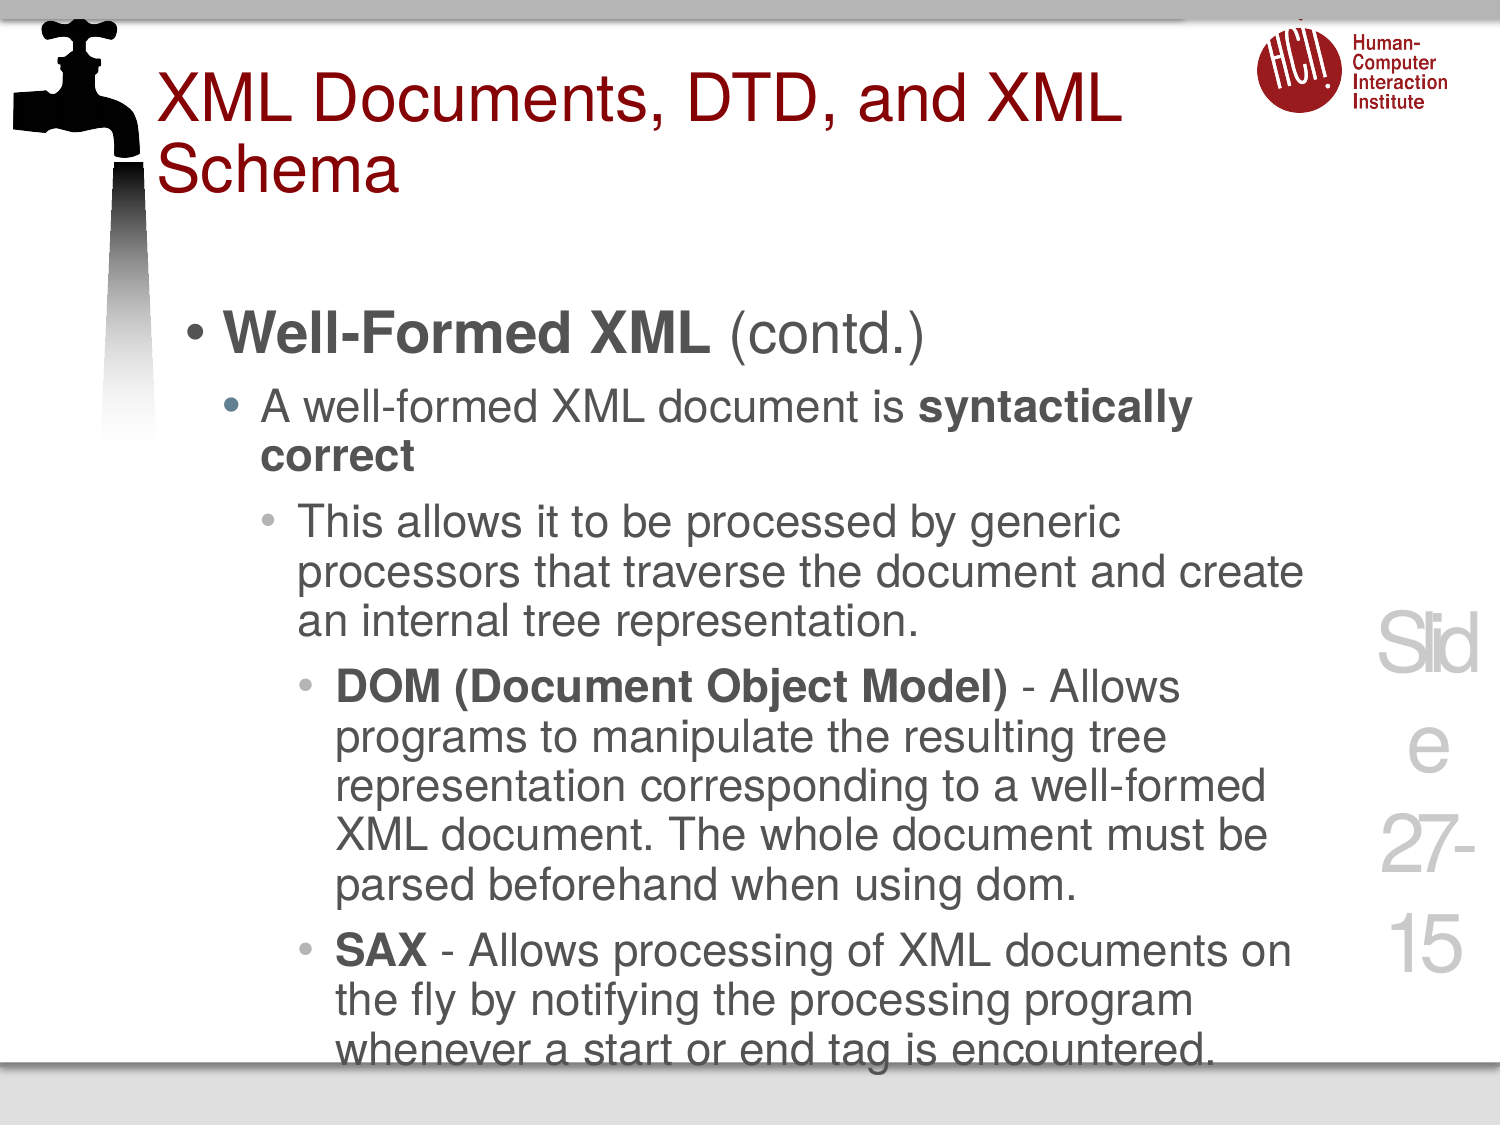

# XML Documents, DTD, and XML Schema
Well-Formed XML (contd.)
A well-formed XML document is syntactically correct
This allows it to be processed by generic processors that traverse the document and create an internal tree representation.
DOM (Document Object Model) - Allows programs to manipulate the resulting tree representation corresponding to a well-formed XML document. The whole document must be parsed beforehand when using dom.
SAX - Allows processing of XML documents on the fly by notifying the processing program whenever a start or end tag is encountered.
Slide 27- 15